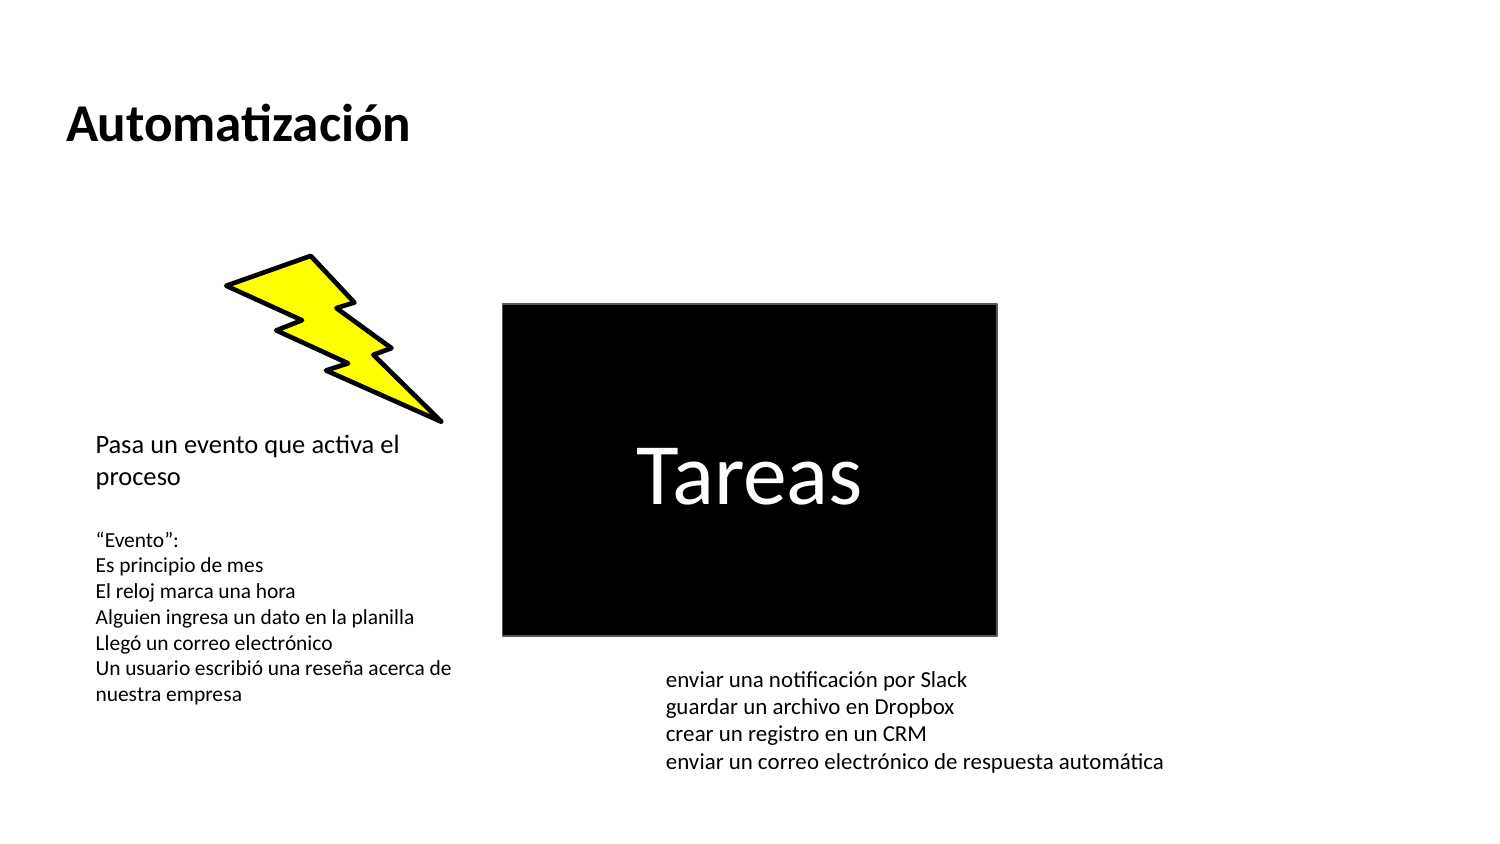

# Automatización

Tareas
Pasa un evento que activa el proceso
“Evento”:
Es principio de mes
El reloj marca una hora
Alguien ingresa un dato en la planilla
Llegó un correo electrónico
Un usuario escribió una reseña acerca de nuestra empresa
enviar una notificación por Slack
guardar un archivo en Dropbox
crear un registro en un CRM
enviar un correo electrónico de respuesta automática